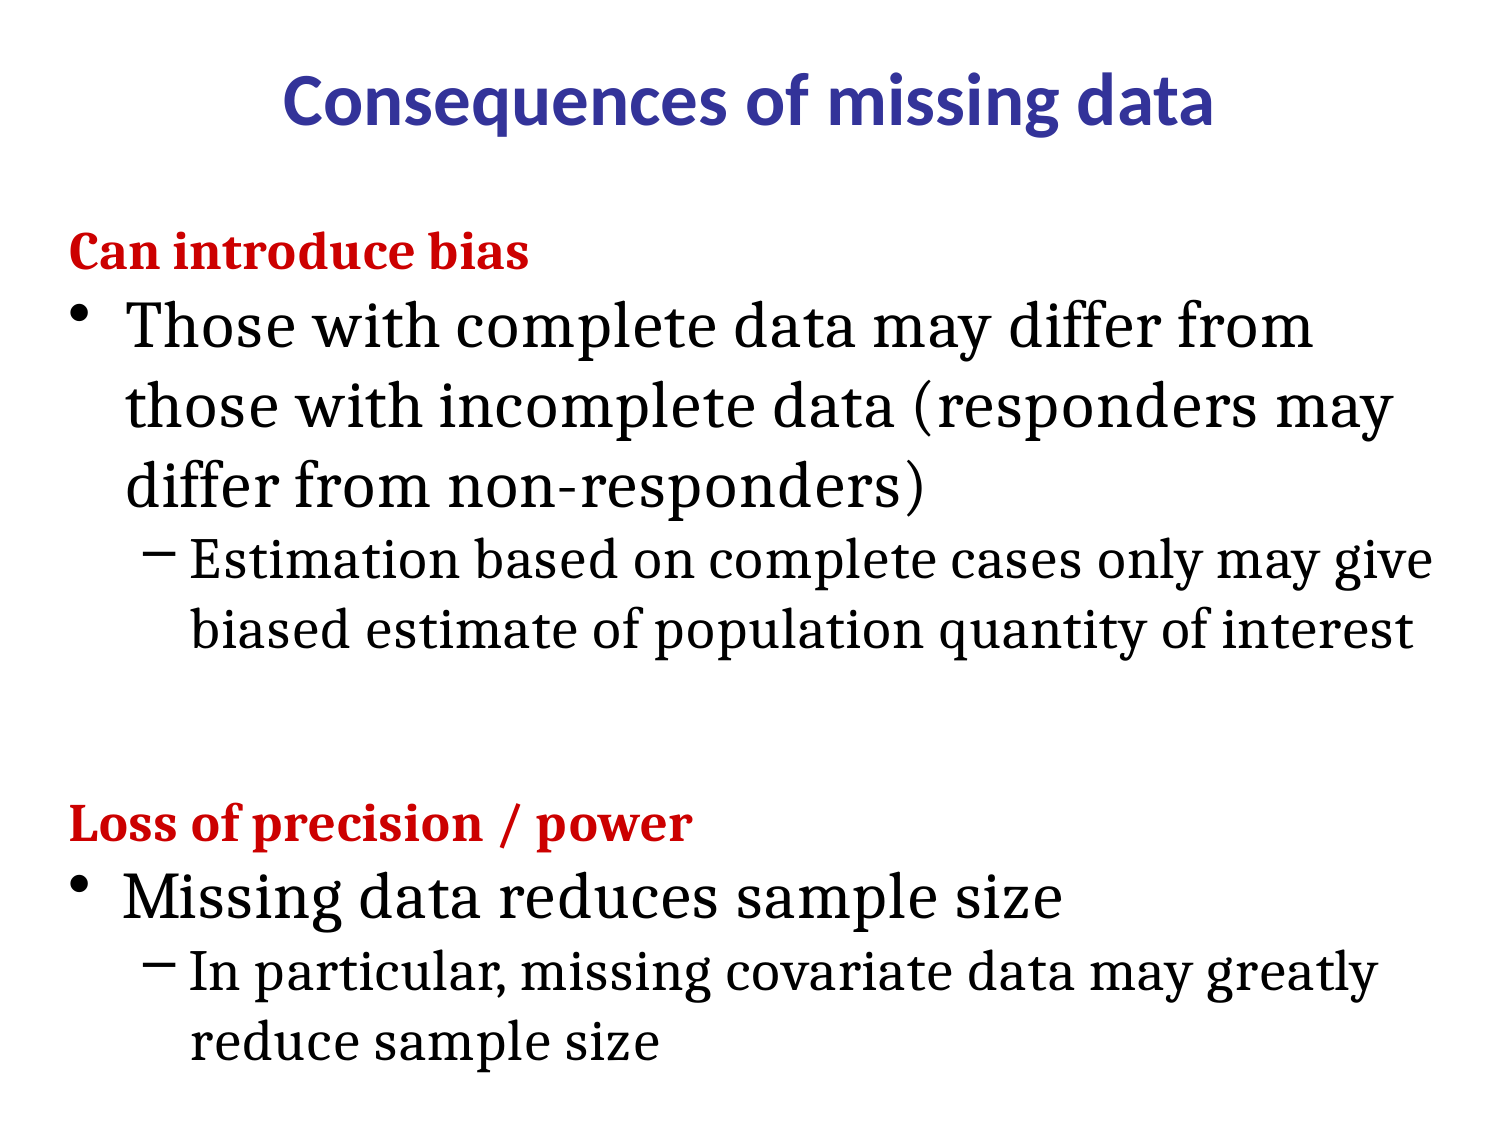

# Consequences of missing data
Can introduce bias
Those with complete data may differ from those with incomplete data (responders may differ from non-responders)
Estimation based on complete cases only may give biased estimate of population quantity of interest

Loss of precision / power
Missing data reduces sample size
In particular, missing covariate data may greatly reduce sample size